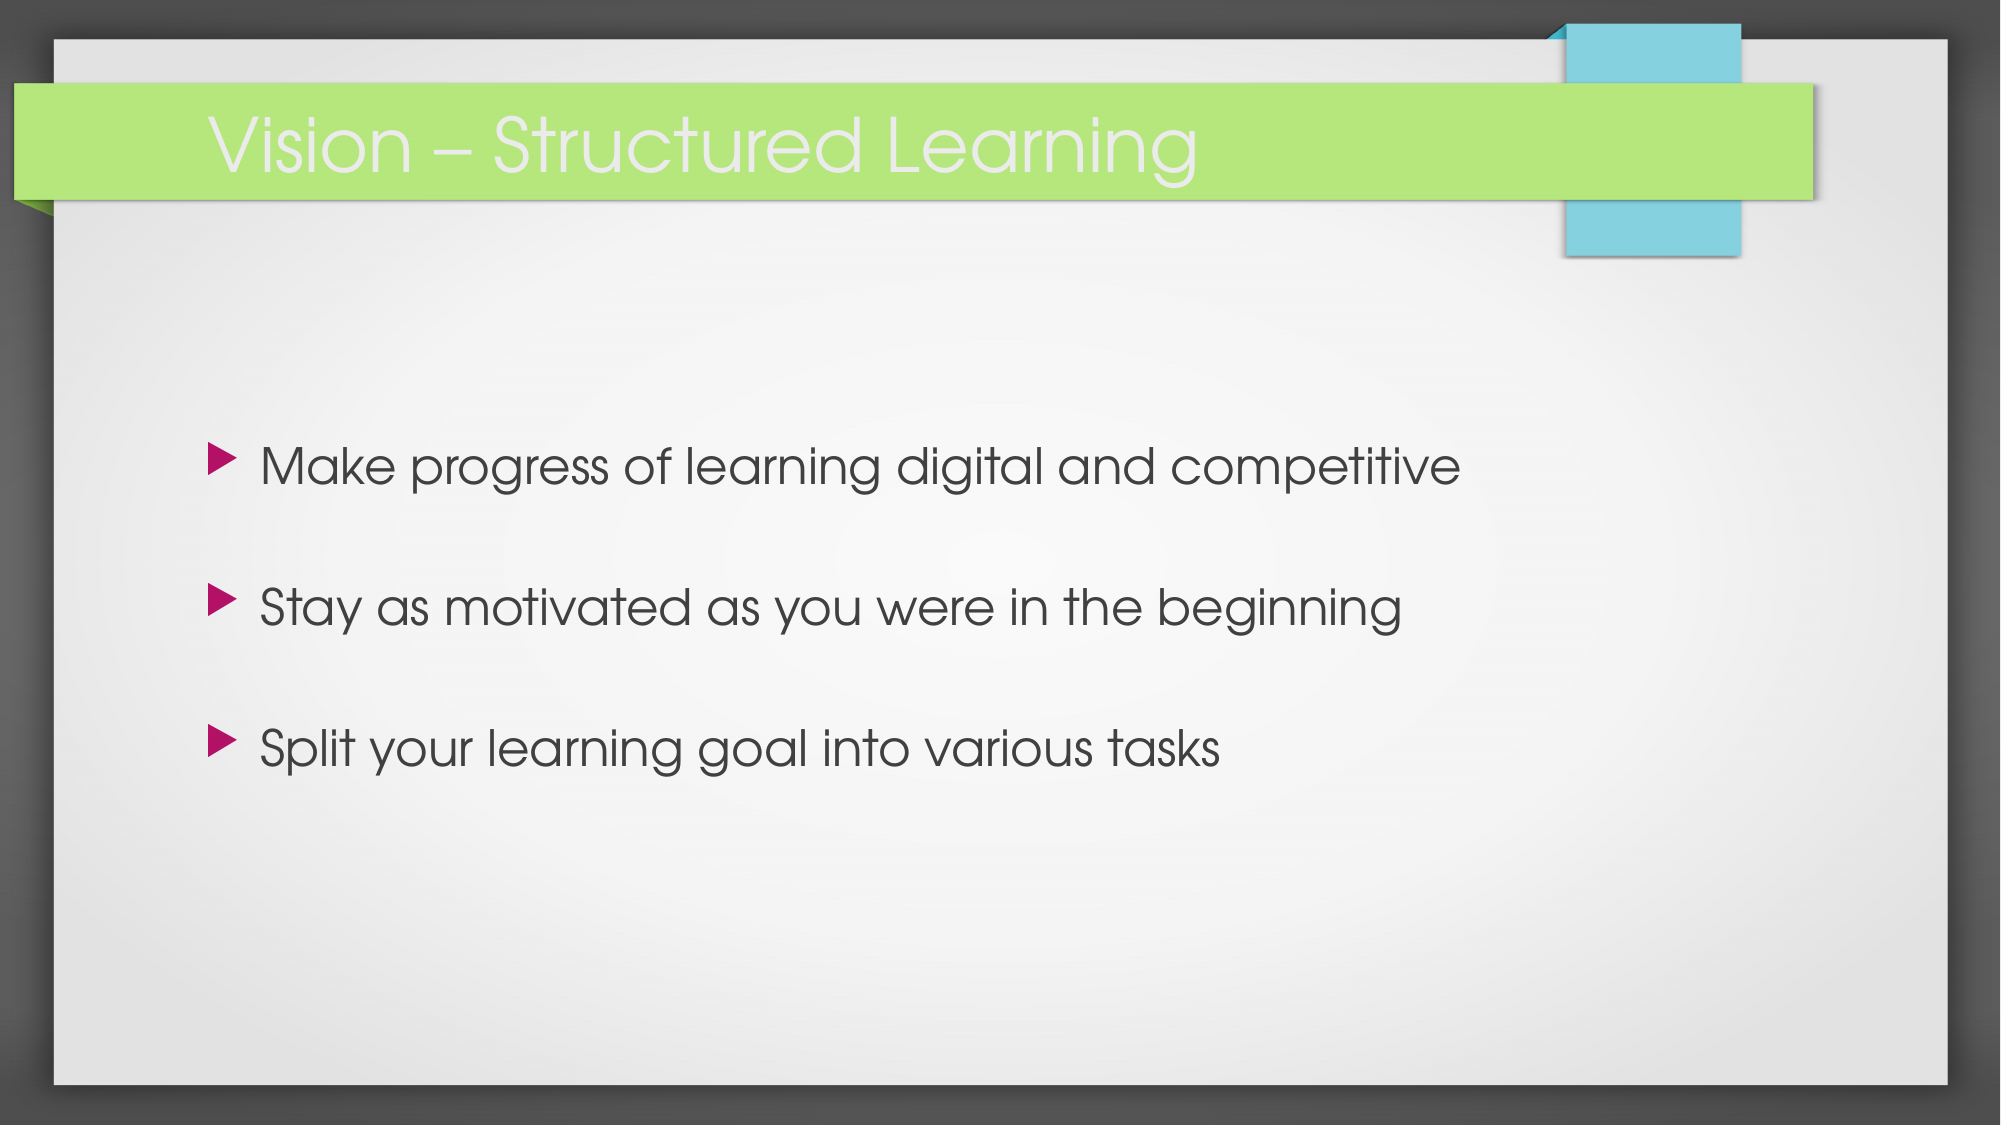

Vision – Structured Learning

Make progress of learning digital and competitive
Stay as motivated as you were in the beginning

Split your learning goal into various tasks